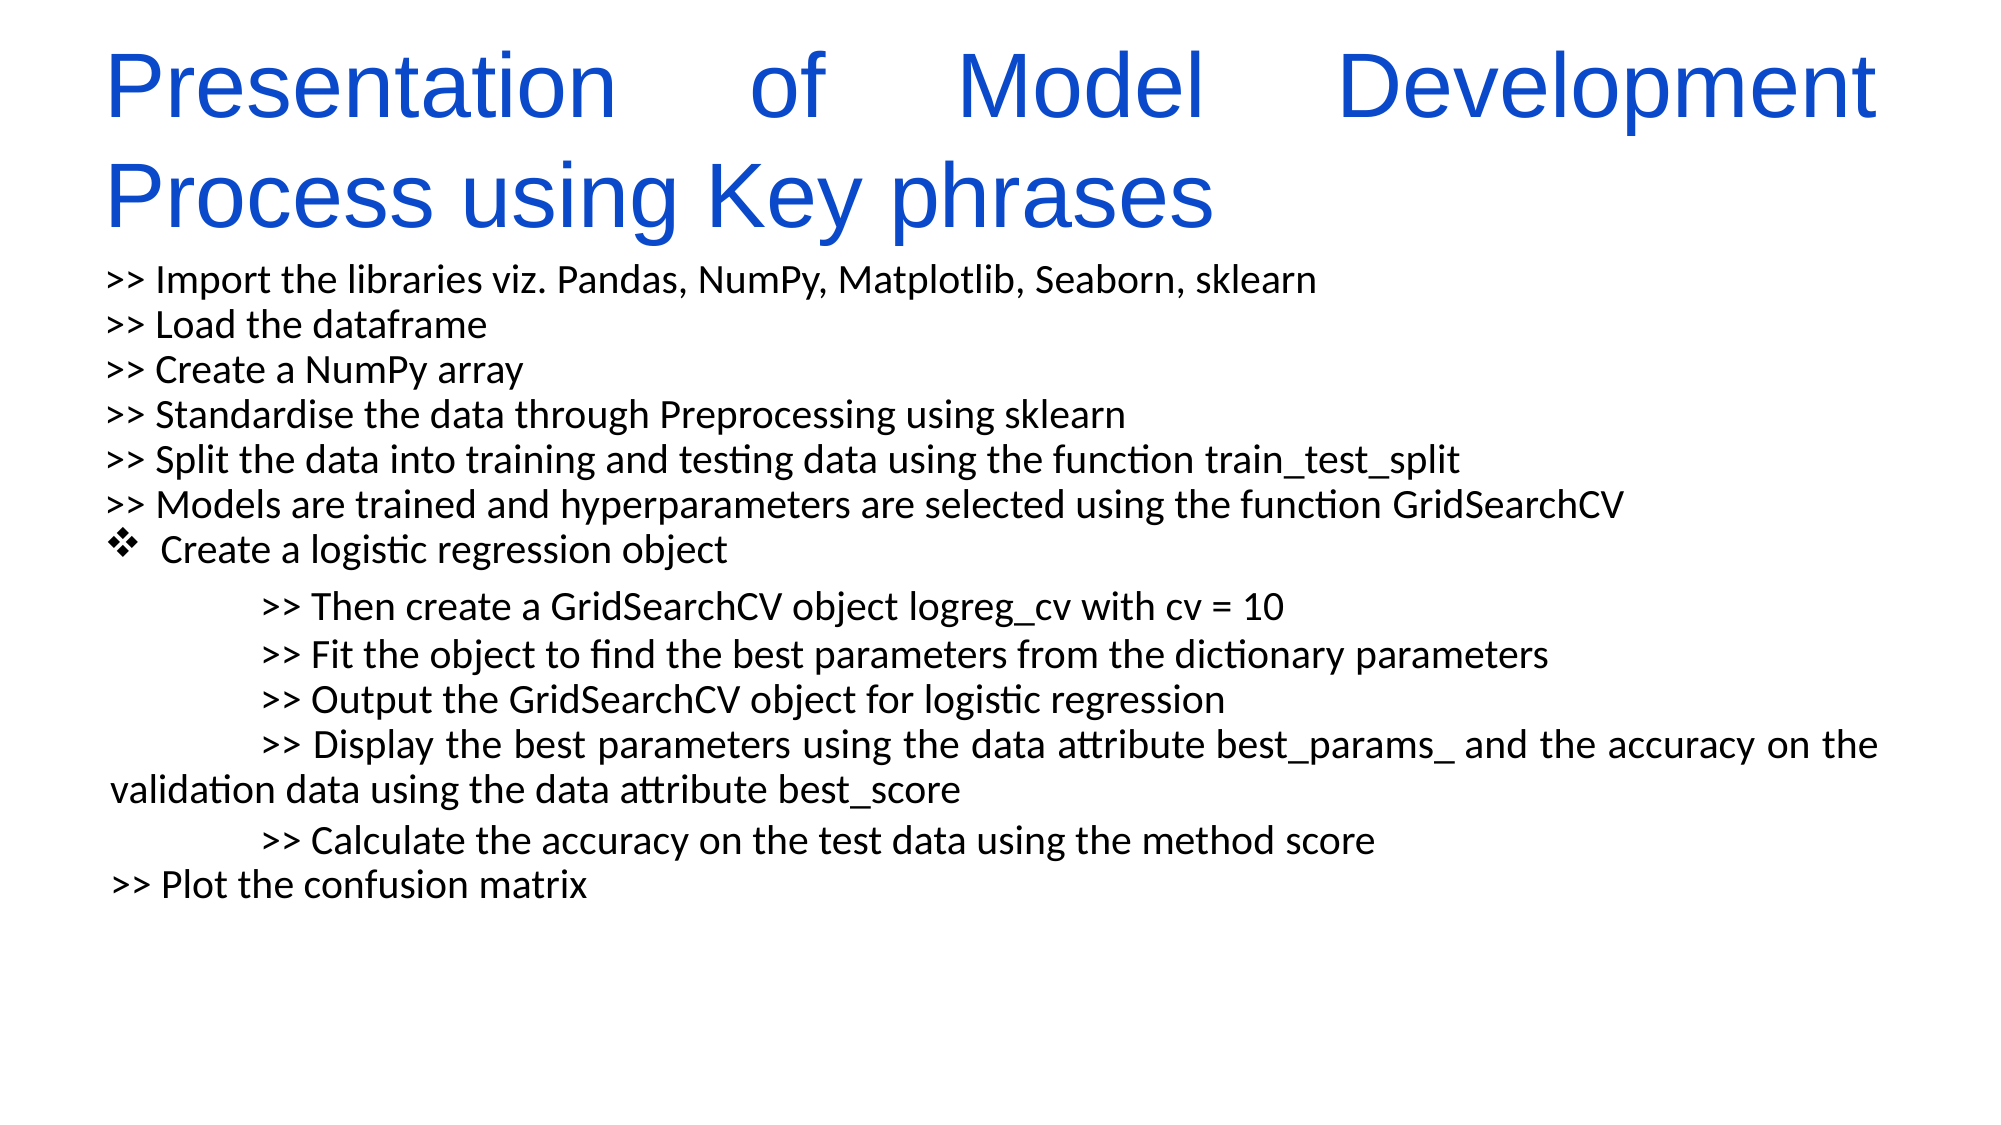

# Presentation of Model Development Process using Key phrases
>> Import the libraries viz. Pandas, NumPy, Matplotlib, Seaborn, sklearn
>> Load the dataframe
>> Create a NumPy array
>> Standardise the data through Preprocessing using sklearn
>> Split the data into training and testing data using the function train_test_split
>> Models are trained and hyperparameters are selected using the function GridSearchCV
Create a logistic regression object
	>> Then create a GridSearchCV object logreg_cv with cv = 10
	>> Fit the object to find the best parameters from the dictionary parameters
	>> Output the GridSearchCV object for logistic regression
	>> Display the best parameters using the data attribute best_params_ and the accuracy on the validation data using the data attribute best_score
		>> Calculate the accuracy on the test data using the method score
	>> Plot the confusion matrix